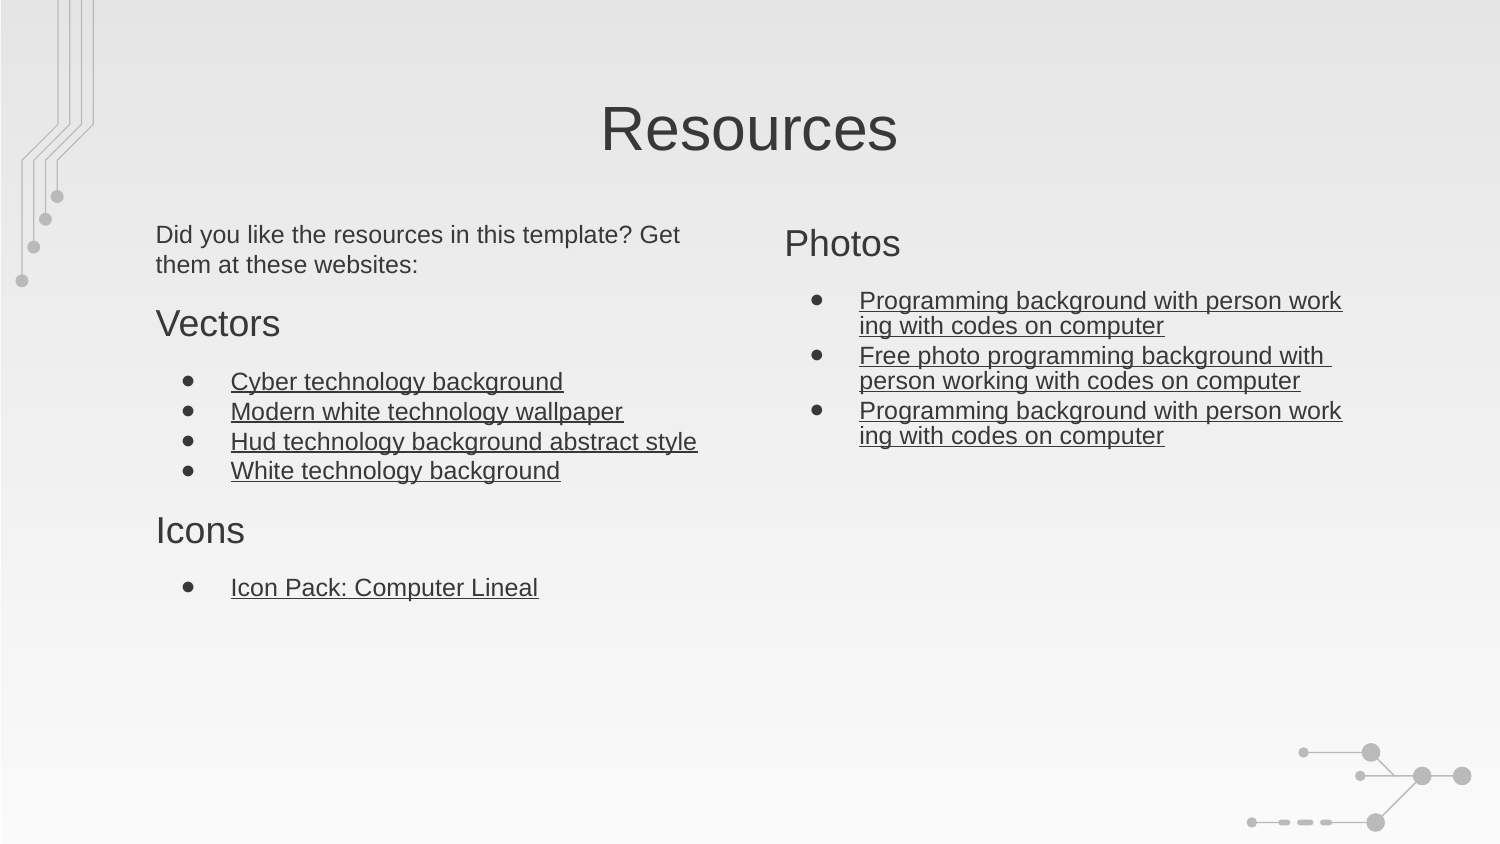

# Resources
Did you like the resources in this template? Get them at these websites:
Vectors
Cyber technology background
Modern white technology wallpaper
Hud technology background abstract style
White technology background
Icons
Icon Pack: Computer Lineal
Photos
Programming background with person working with codes on computer
Free photo programming background with person working with codes on computer
Programming background with person working with codes on computer